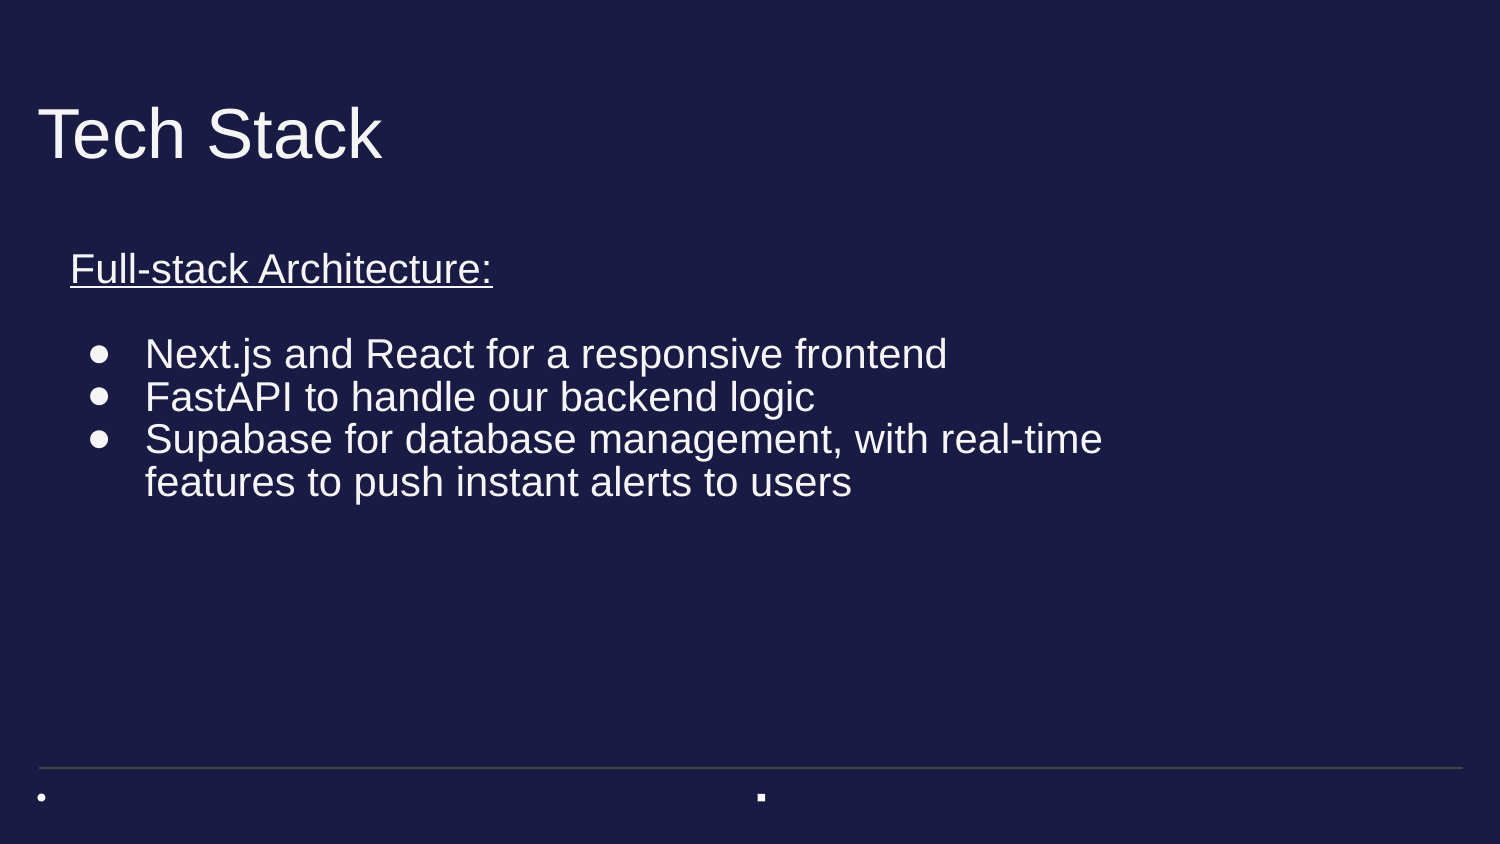

# Tech Stack
Full-stack Architecture:

Next.js and React for a responsive frontend
FastAPI to handle our backend logic
Supabase for database management, with real-time features to push instant alerts to users